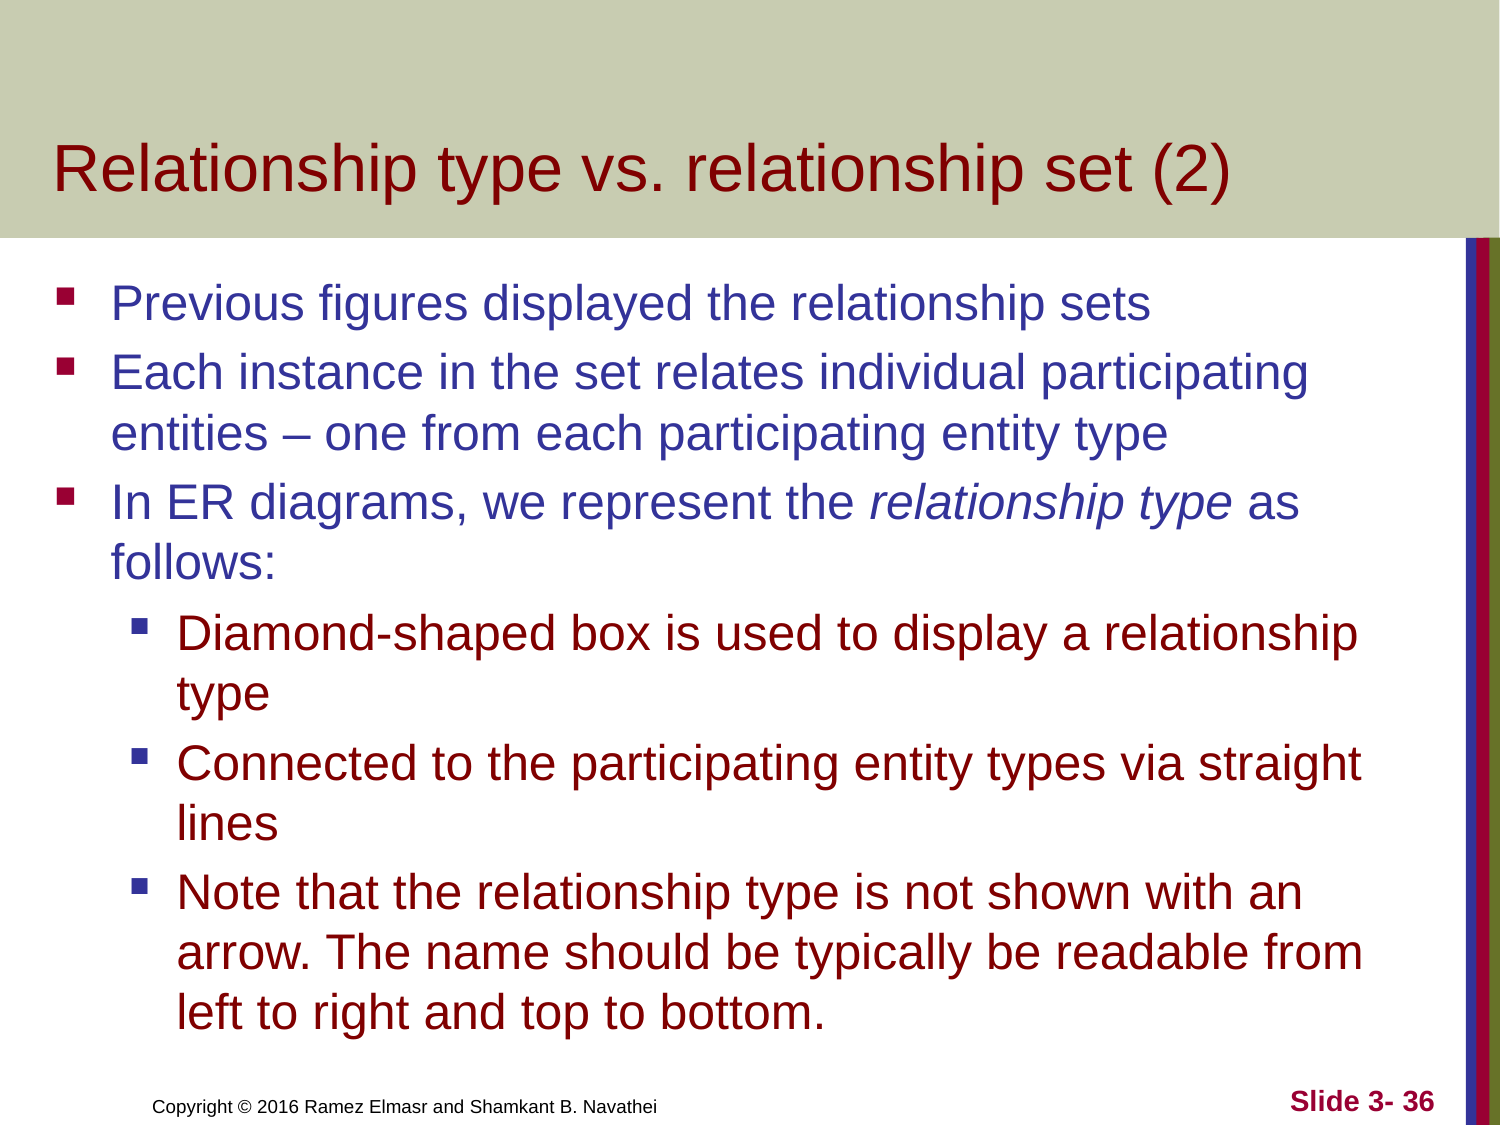

# Relationship type vs. relationship set (2)
Previous figures displayed the relationship sets
Each instance in the set relates individual participating entities – one from each participating entity type
In ER diagrams, we represent the relationship type as follows:
Diamond-shaped box is used to display a relationship type
Connected to the participating entity types via straight lines
Note that the relationship type is not shown with an arrow. The name should be typically be readable from left to right and top to bottom.
Slide 3- 36